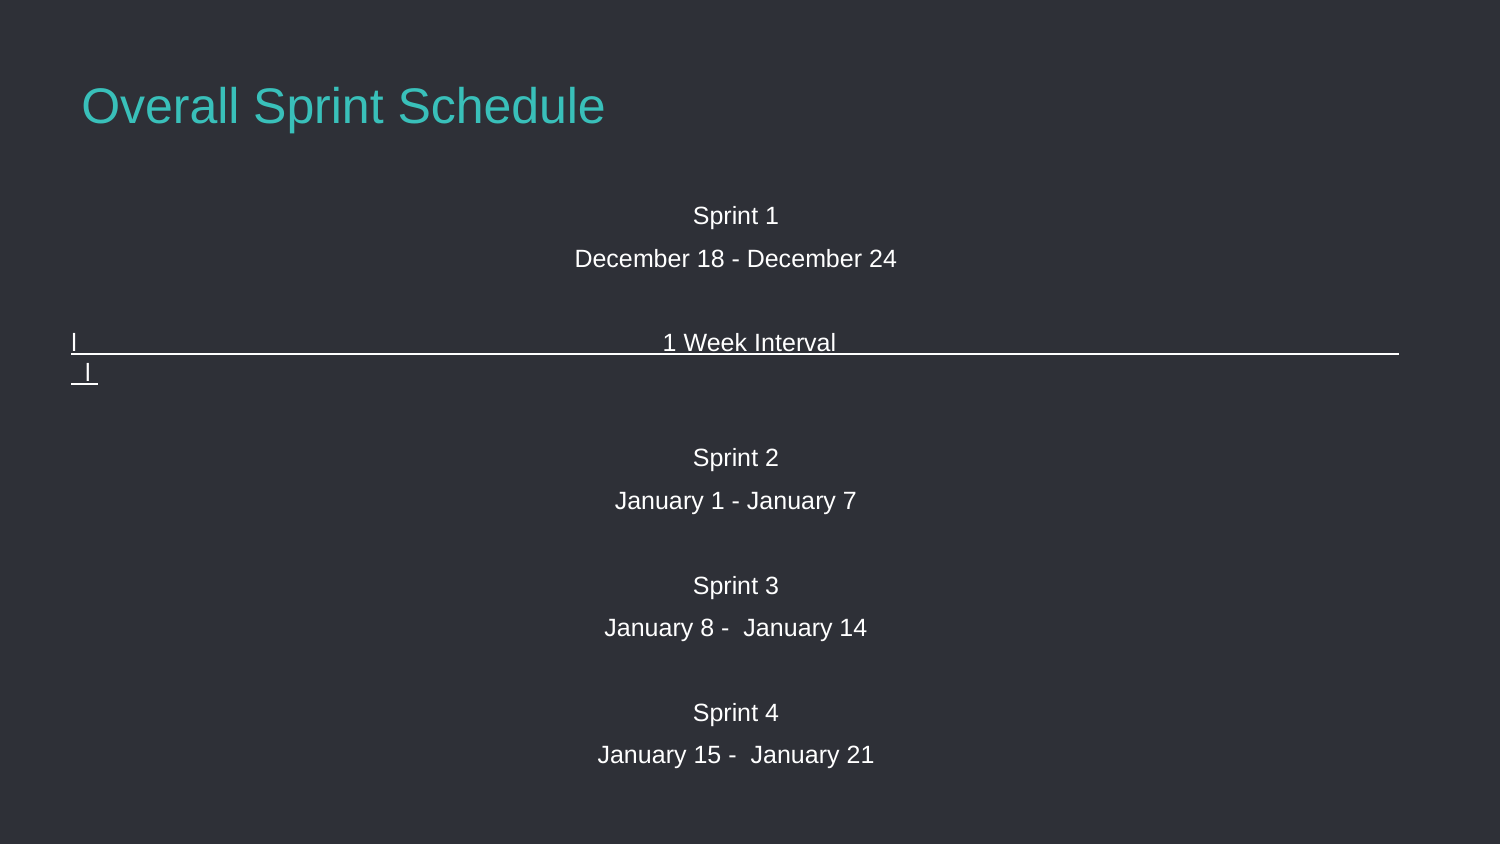

# Overall Sprint Schedule
Sprint 1
December 18 - December 24

l                                                                                    1 Week Interval                                                                                   l

Sprint 2
January 1 - January 7

Sprint 3
January 8 -  January 14

Sprint 4
January 15 -  January 21